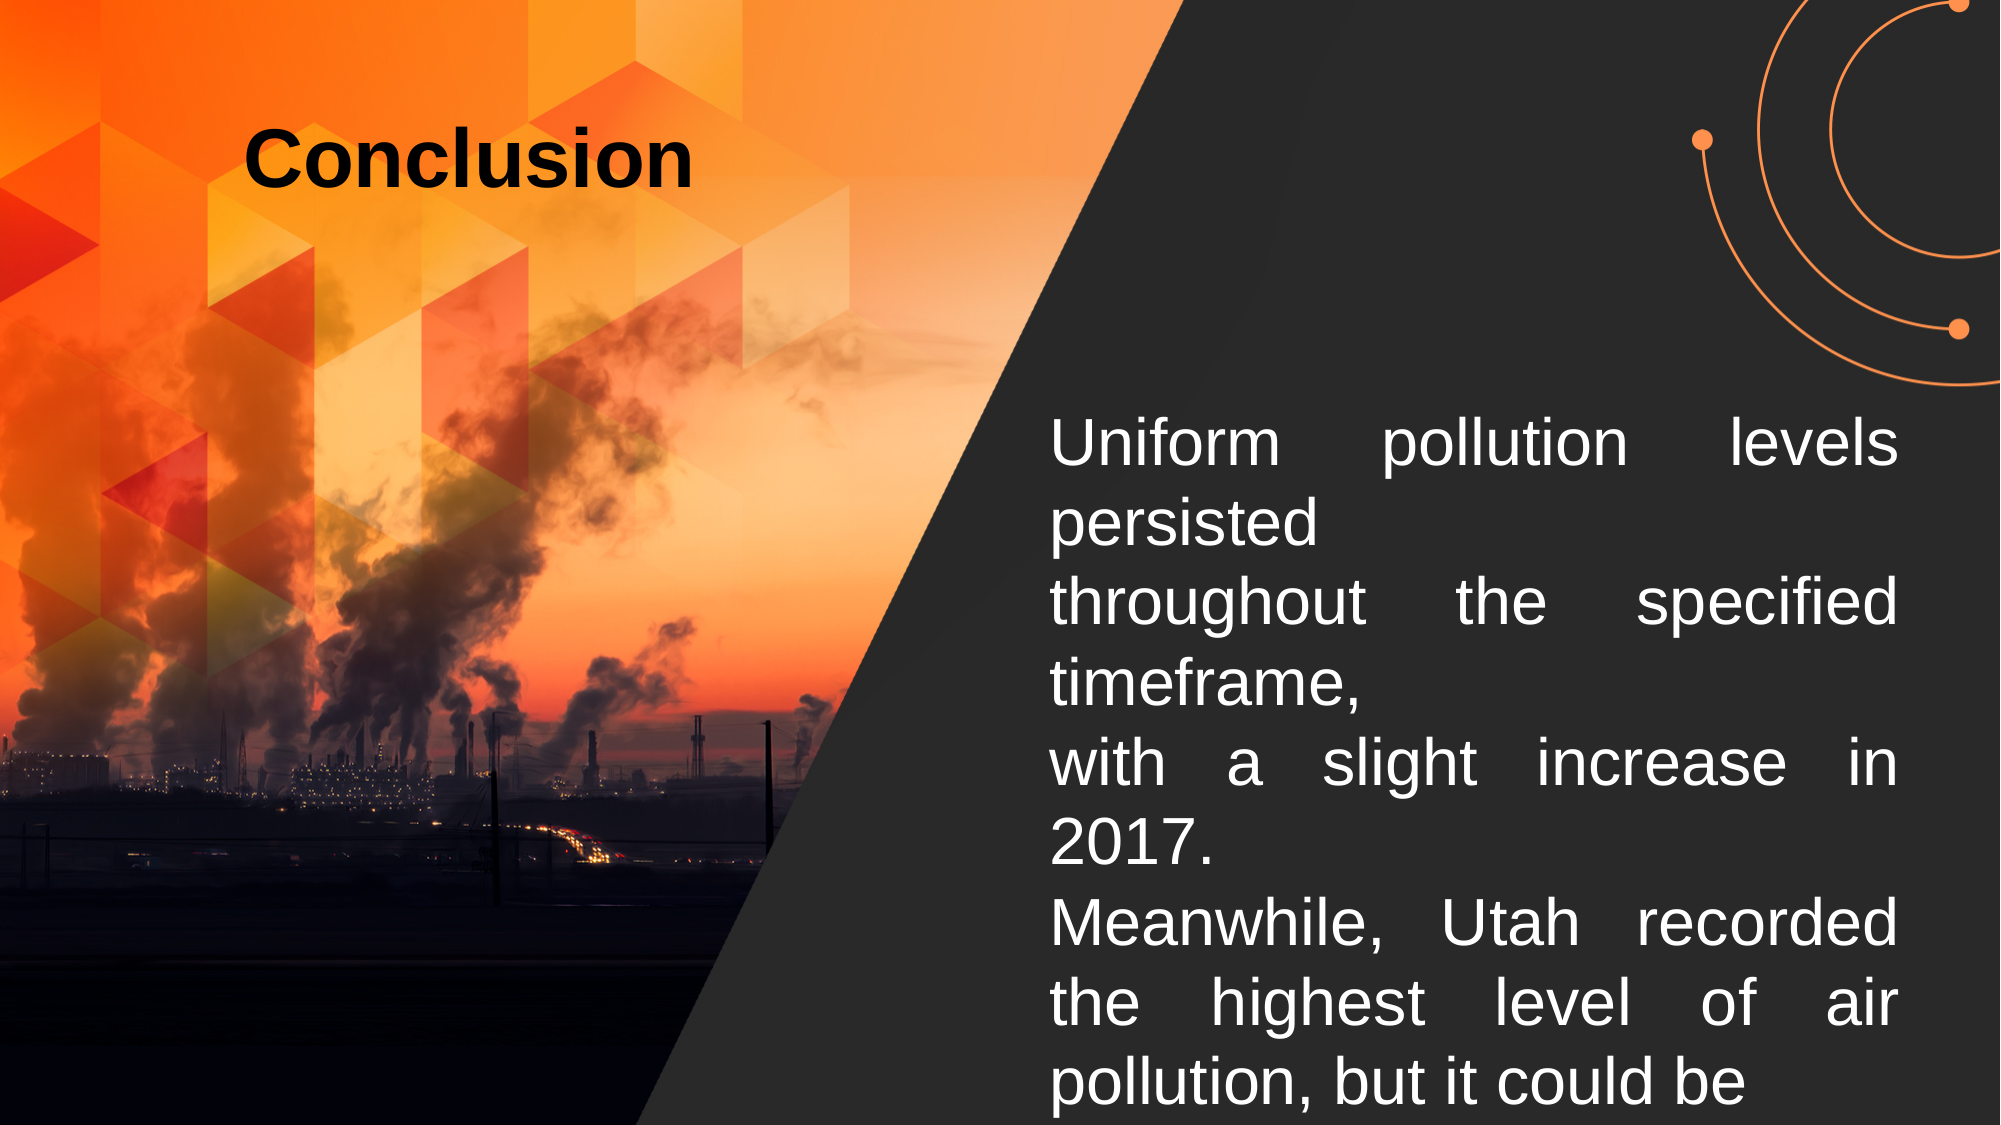

Conclusion
Uniform pollution levels persisted
throughout the specified timeframe,
with a slight increase in 2017.
Meanwhile, Utah recorded the highest level of air pollution, but it could be
made better by using renewable
energy like Texas does.